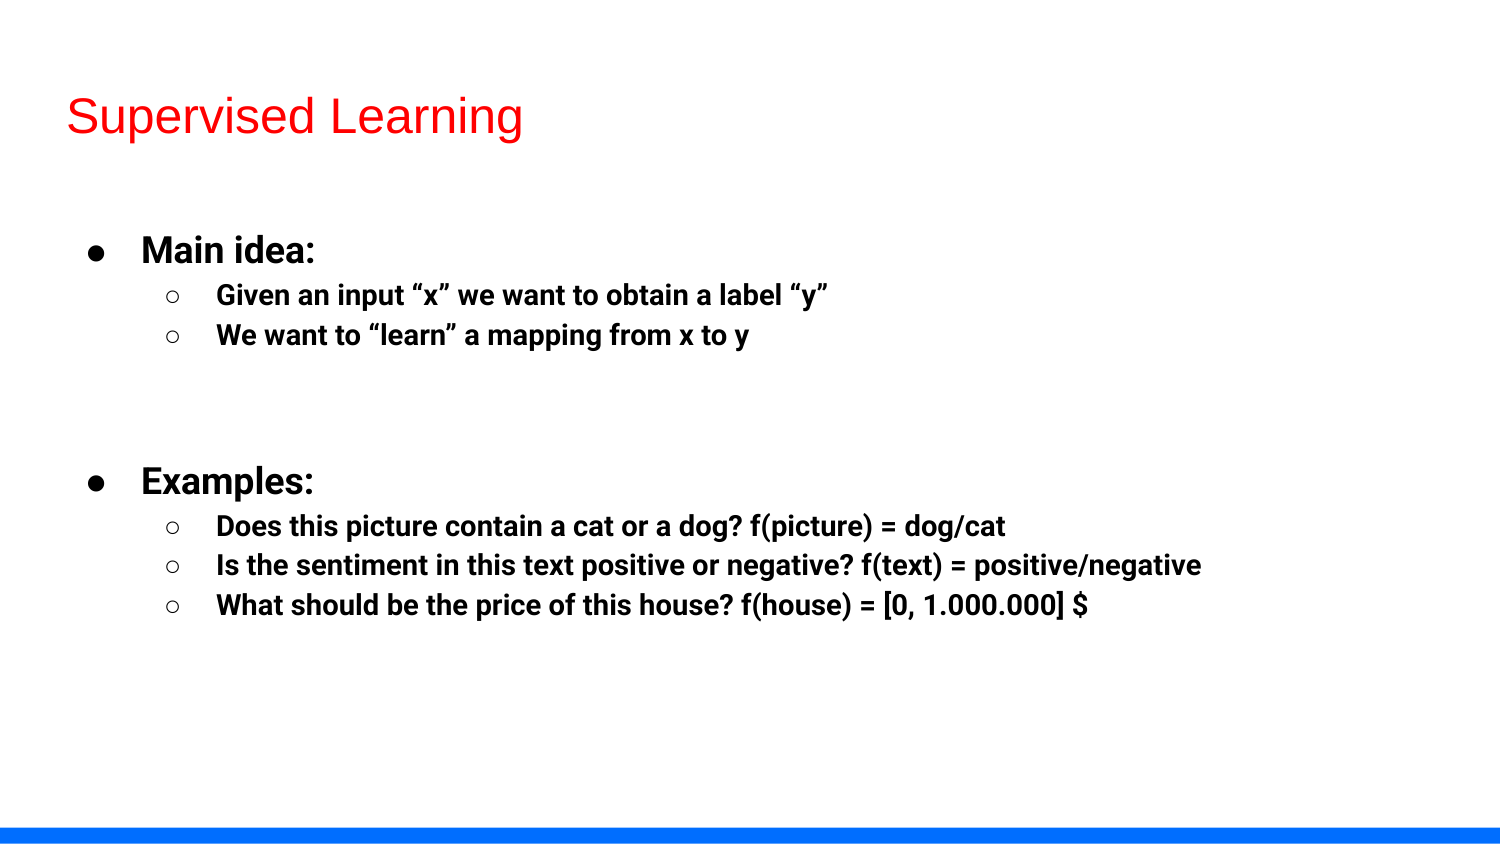

# Supervised Learning
Main idea:
Given an input “x” we want to obtain a label “y”
We want to “learn” a mapping from x to y

Examples:
Does this picture contain a cat or a dog? f(picture) = dog/cat
Is the sentiment in this text positive or negative? f(text) = positive/negative
What should be the price of this house? f(house) = [0, 1.000.000] $